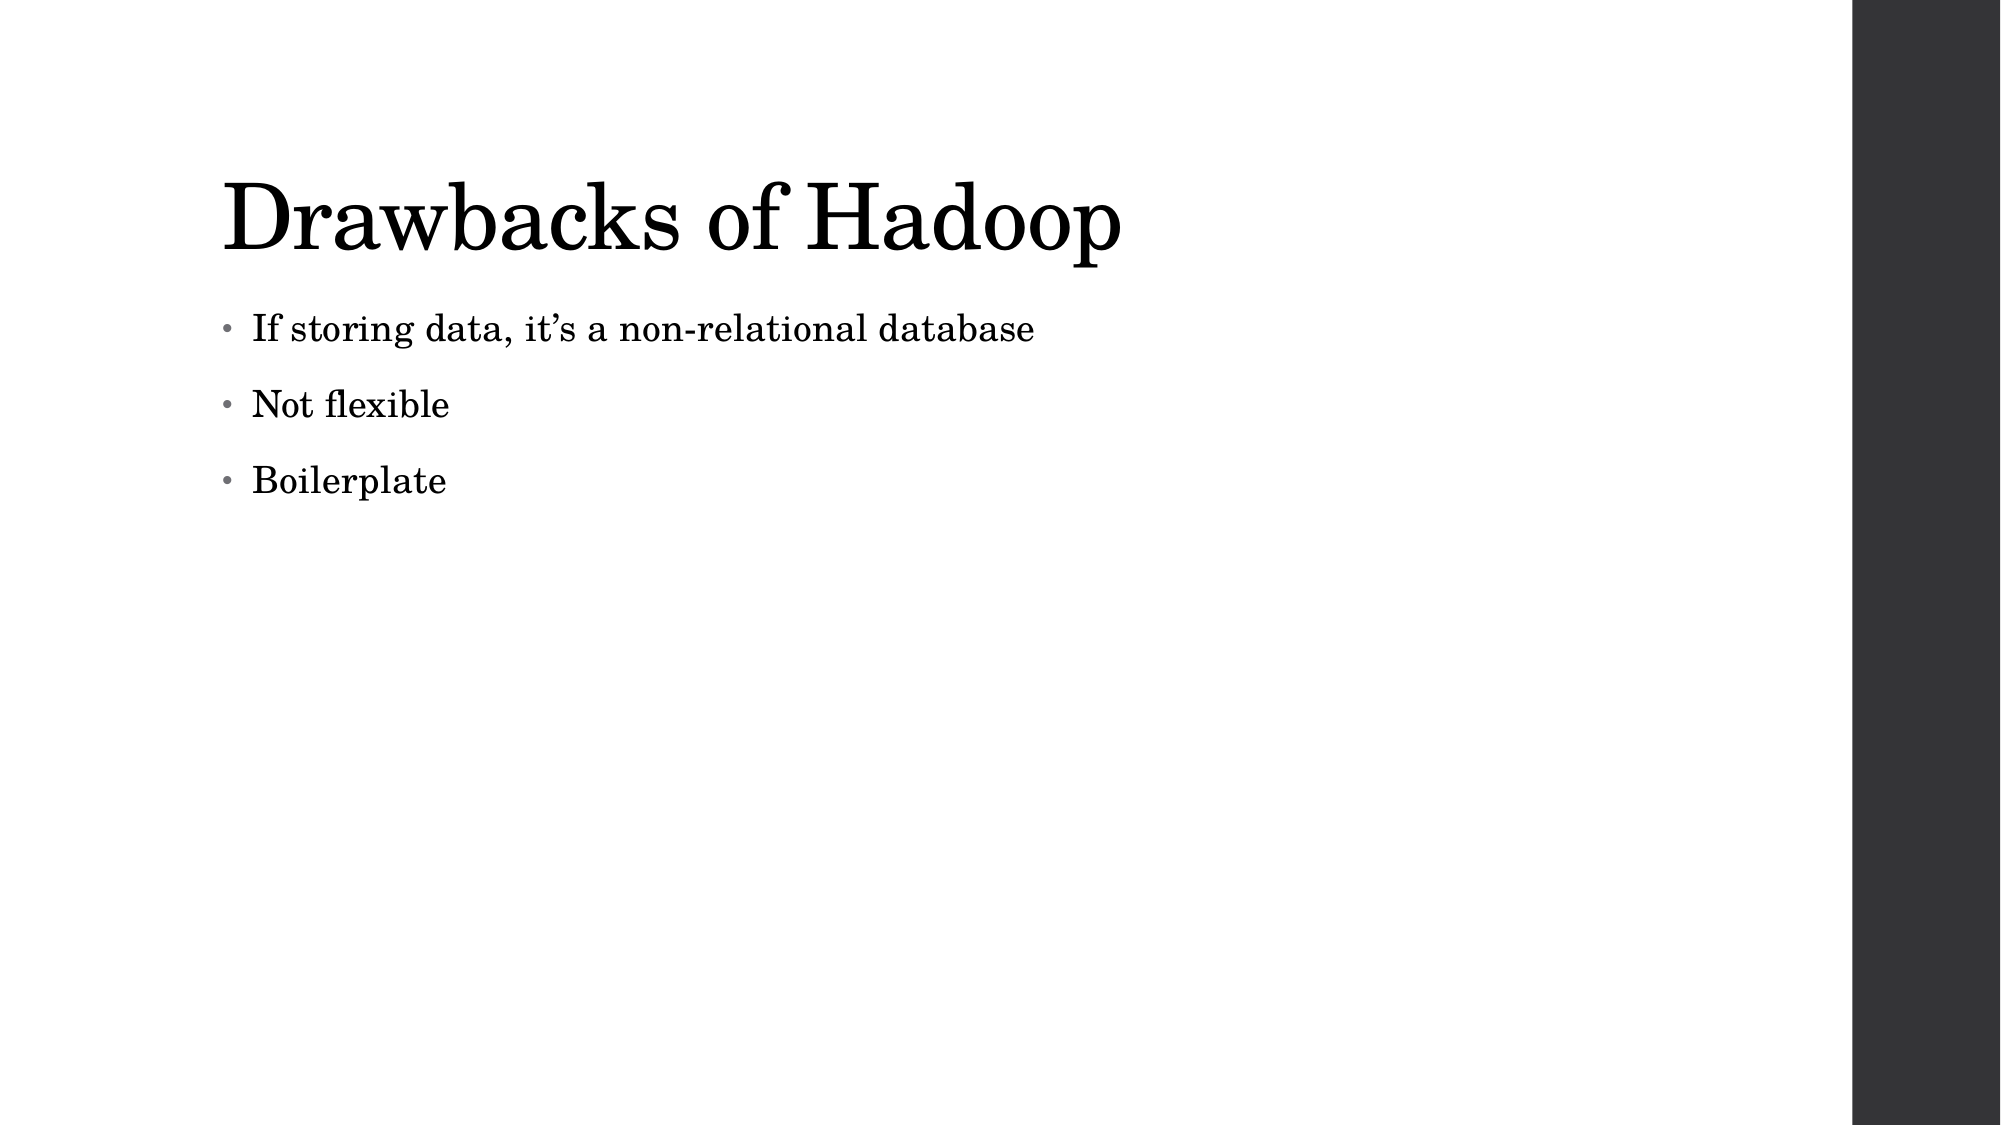

# Drawbacks of Hadoop
If storing data, it’s a non-relational database
Not flexible
Boilerplate